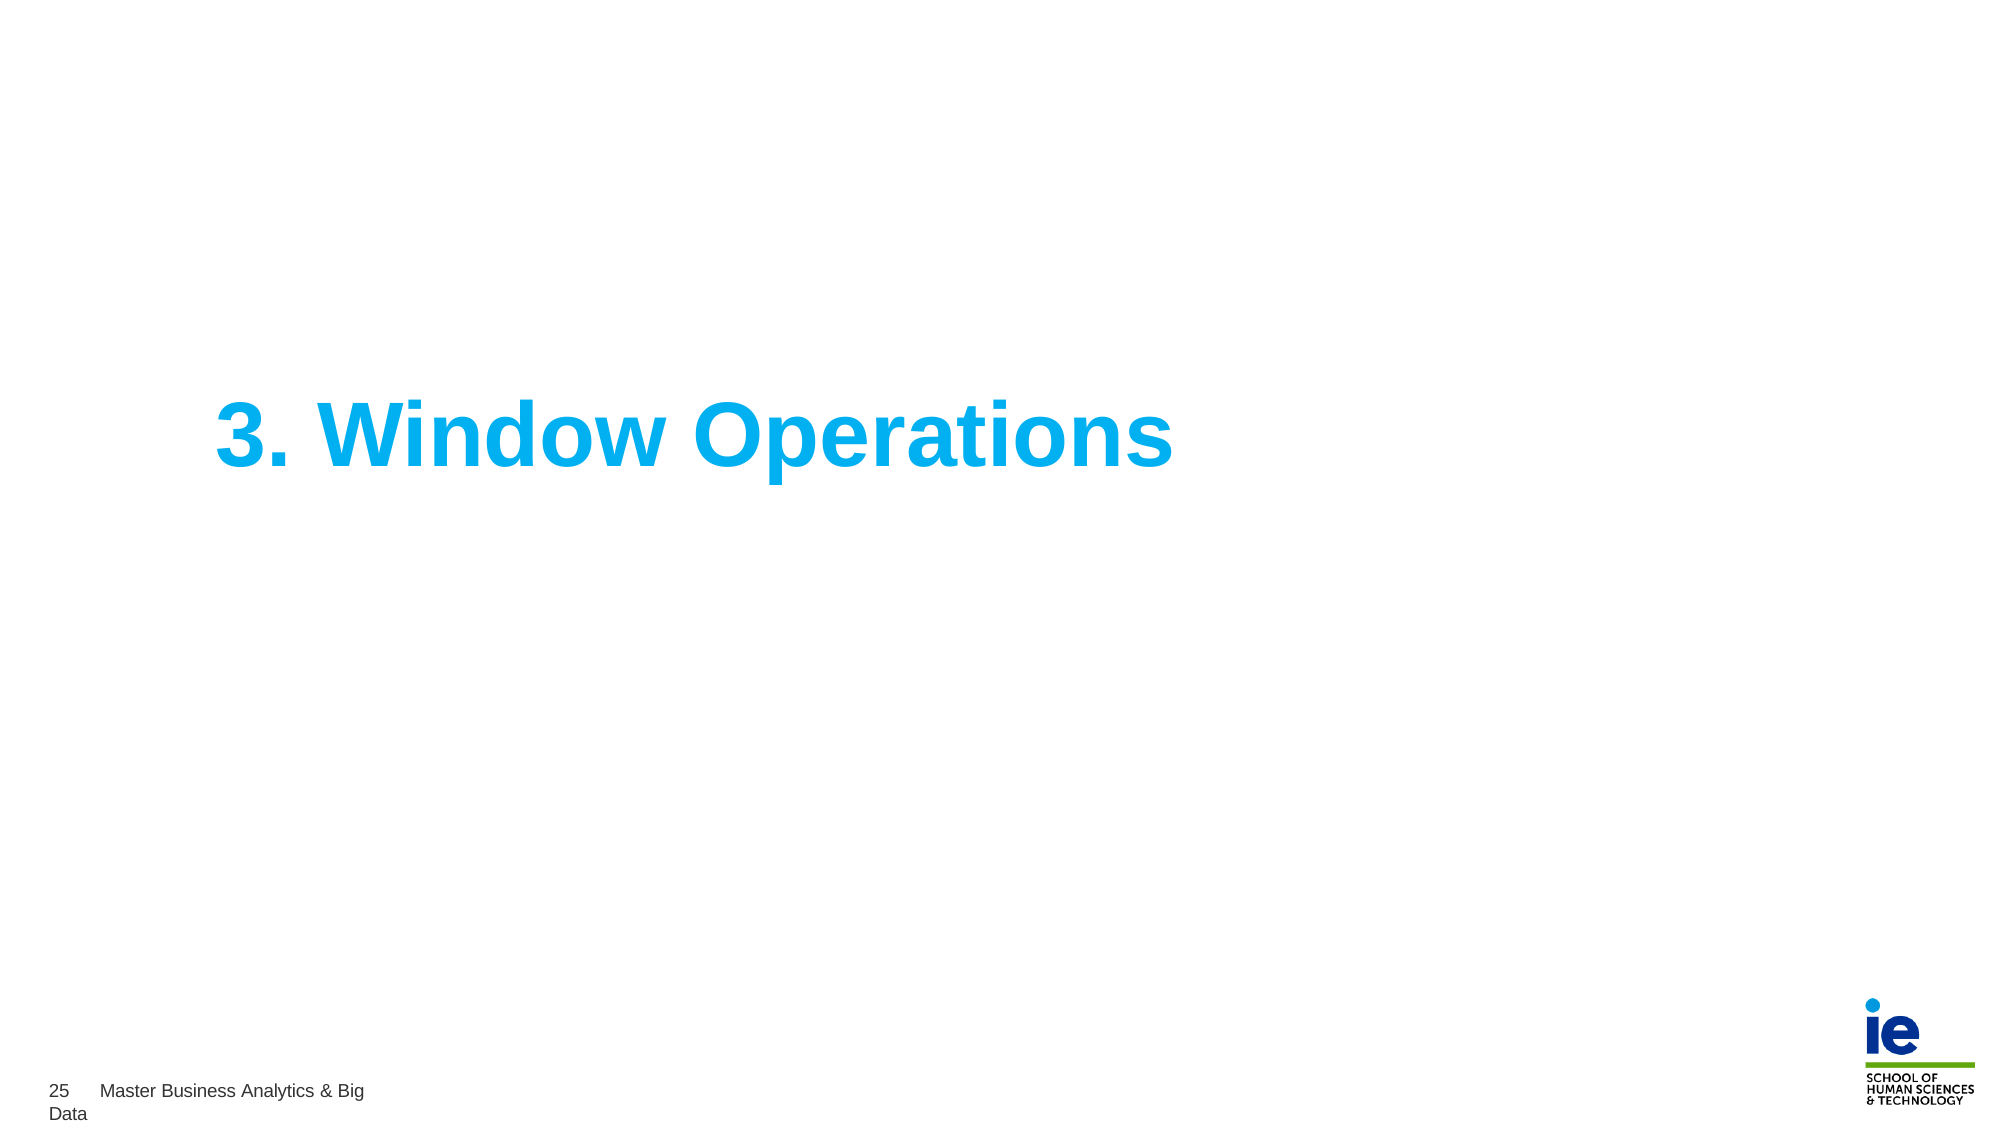

# 3. Window Operations
25	Master Business Analytics & Big Data